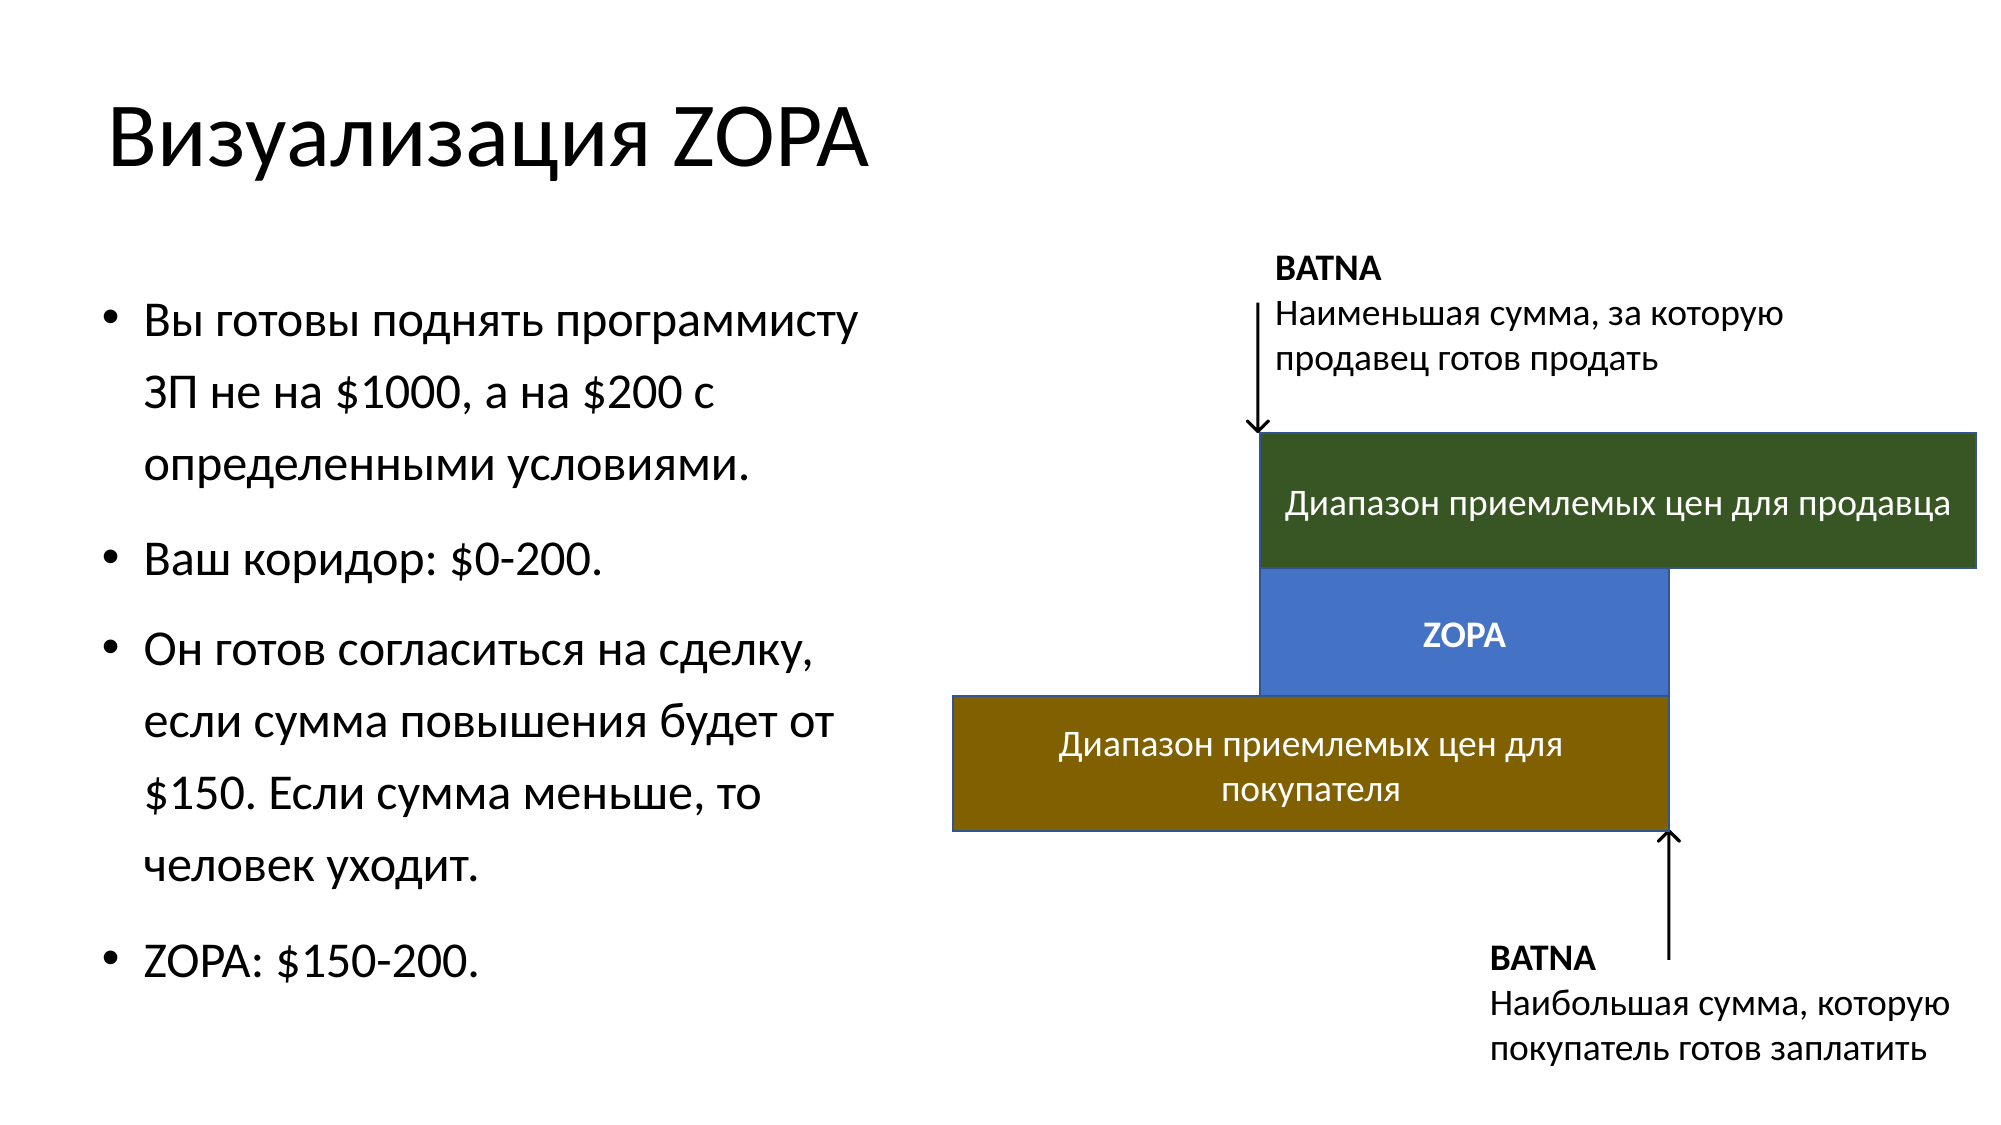

# Визуализация ZOPA
BATNA
Наименьшая сумма, за которую продавец готов продать
Вы готовы поднять программисту ЗП не на $1000, а на $200 с определенными условиями.
Ваш коридор: $0-200.
Он готов согласиться на сделку, если сумма повышения будет от $150. Если сумма меньше, то человек уходит.
ZOPA: $150-200.

Диапазон приемлемых цен для продавца
ZOPA
Диапазон приемлемых цен для покупателя

BATNA
Наибольшая сумма, которую покупатель готов заплатить